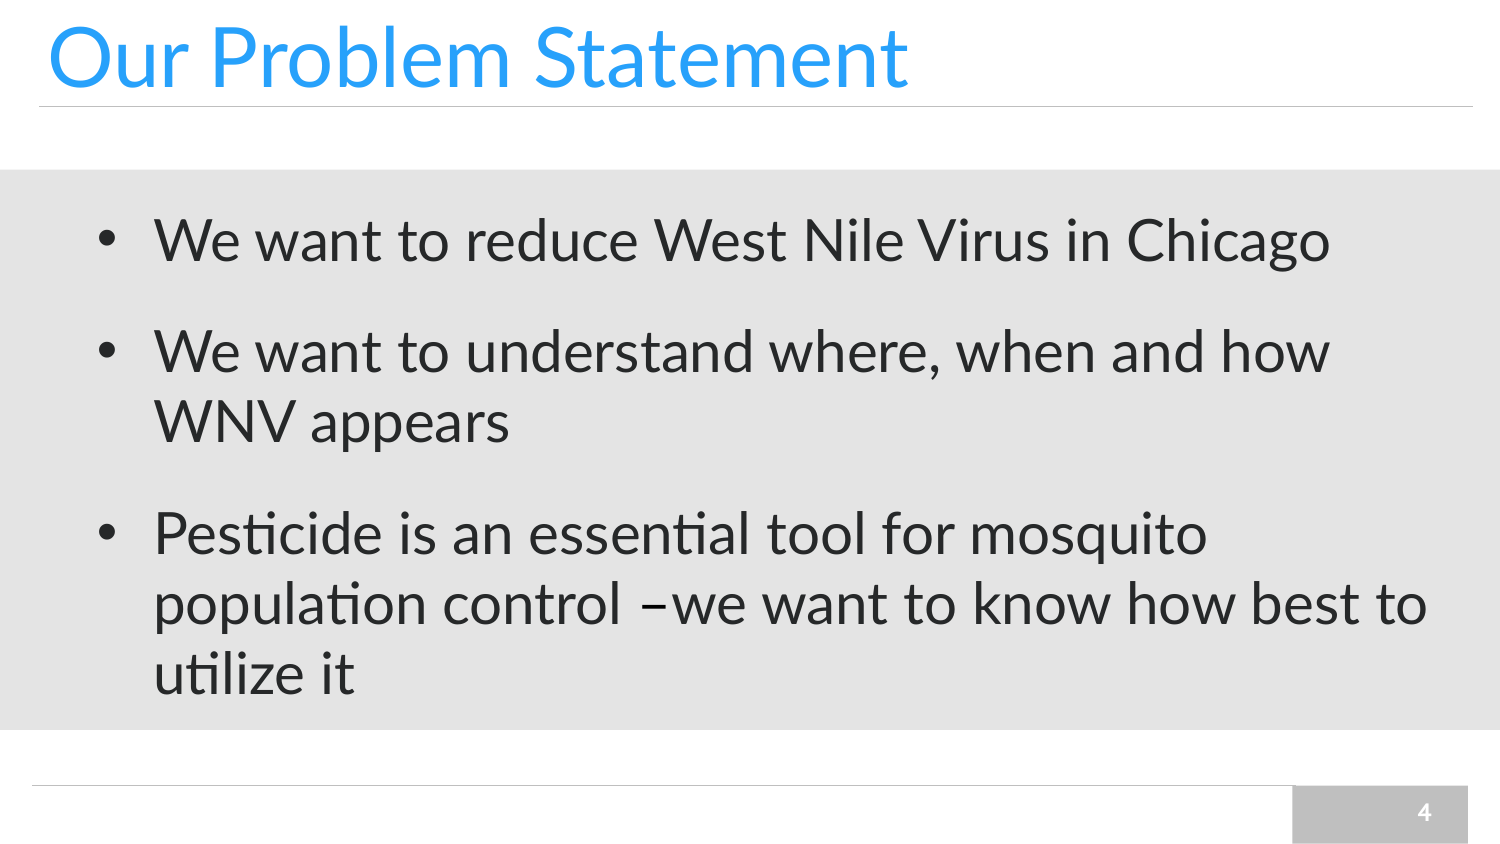

# Our Problem Statement

We want to reduce West Nile Virus in Chicago

We want to understand where, when and how WNV appears

Pesticide is an essential tool for mosquito population control –we want to know how best to utilize it

4